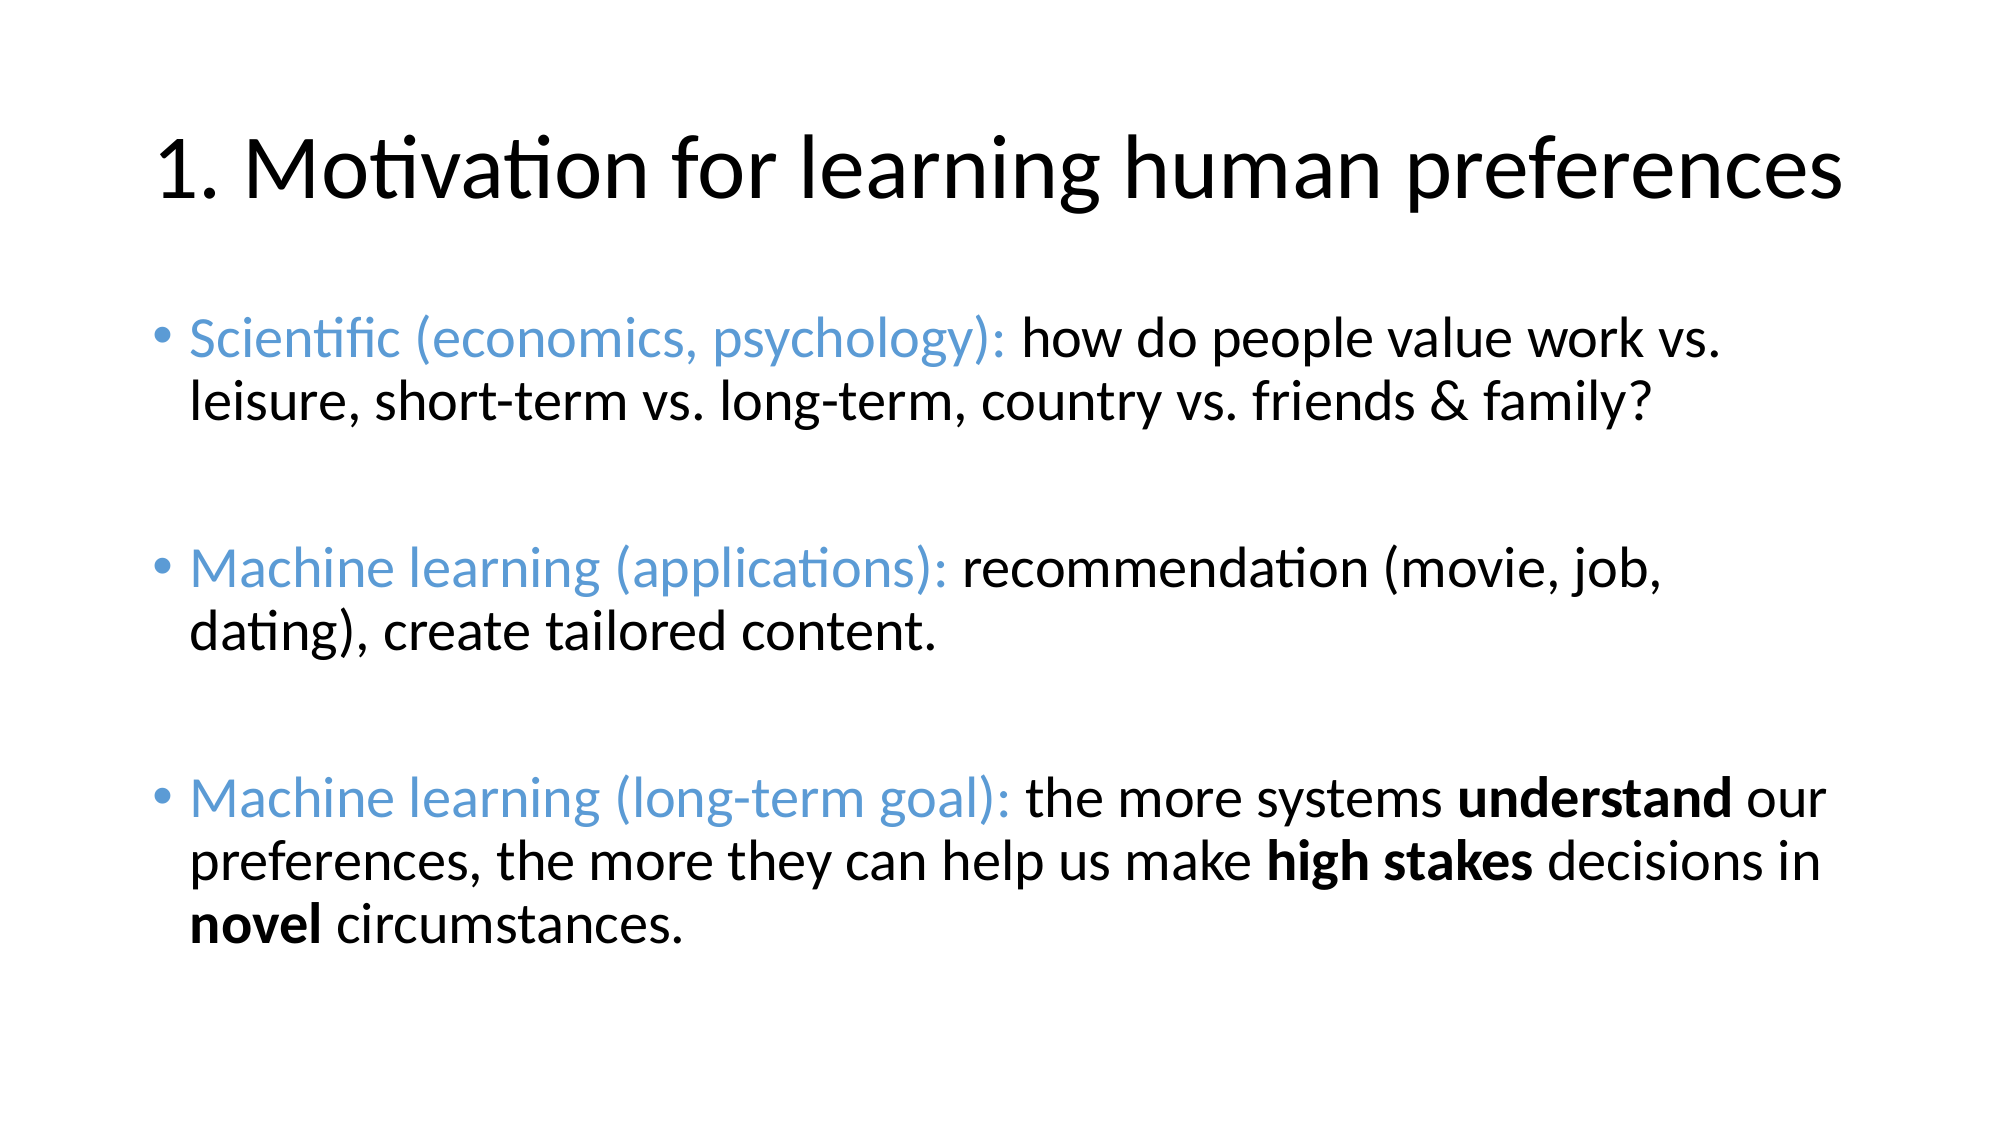

# 1. Motivation for learning human preferences
Scientific (economics, psychology): how do people value work vs. leisure, short-term vs. long-term, country vs. friends & family?

Machine learning (applications): recommendation (movie, job, dating), create tailored content.

Machine learning (long-term goal): the more systems understand our preferences, the more they can help us make high stakes decisions in novel circumstances.